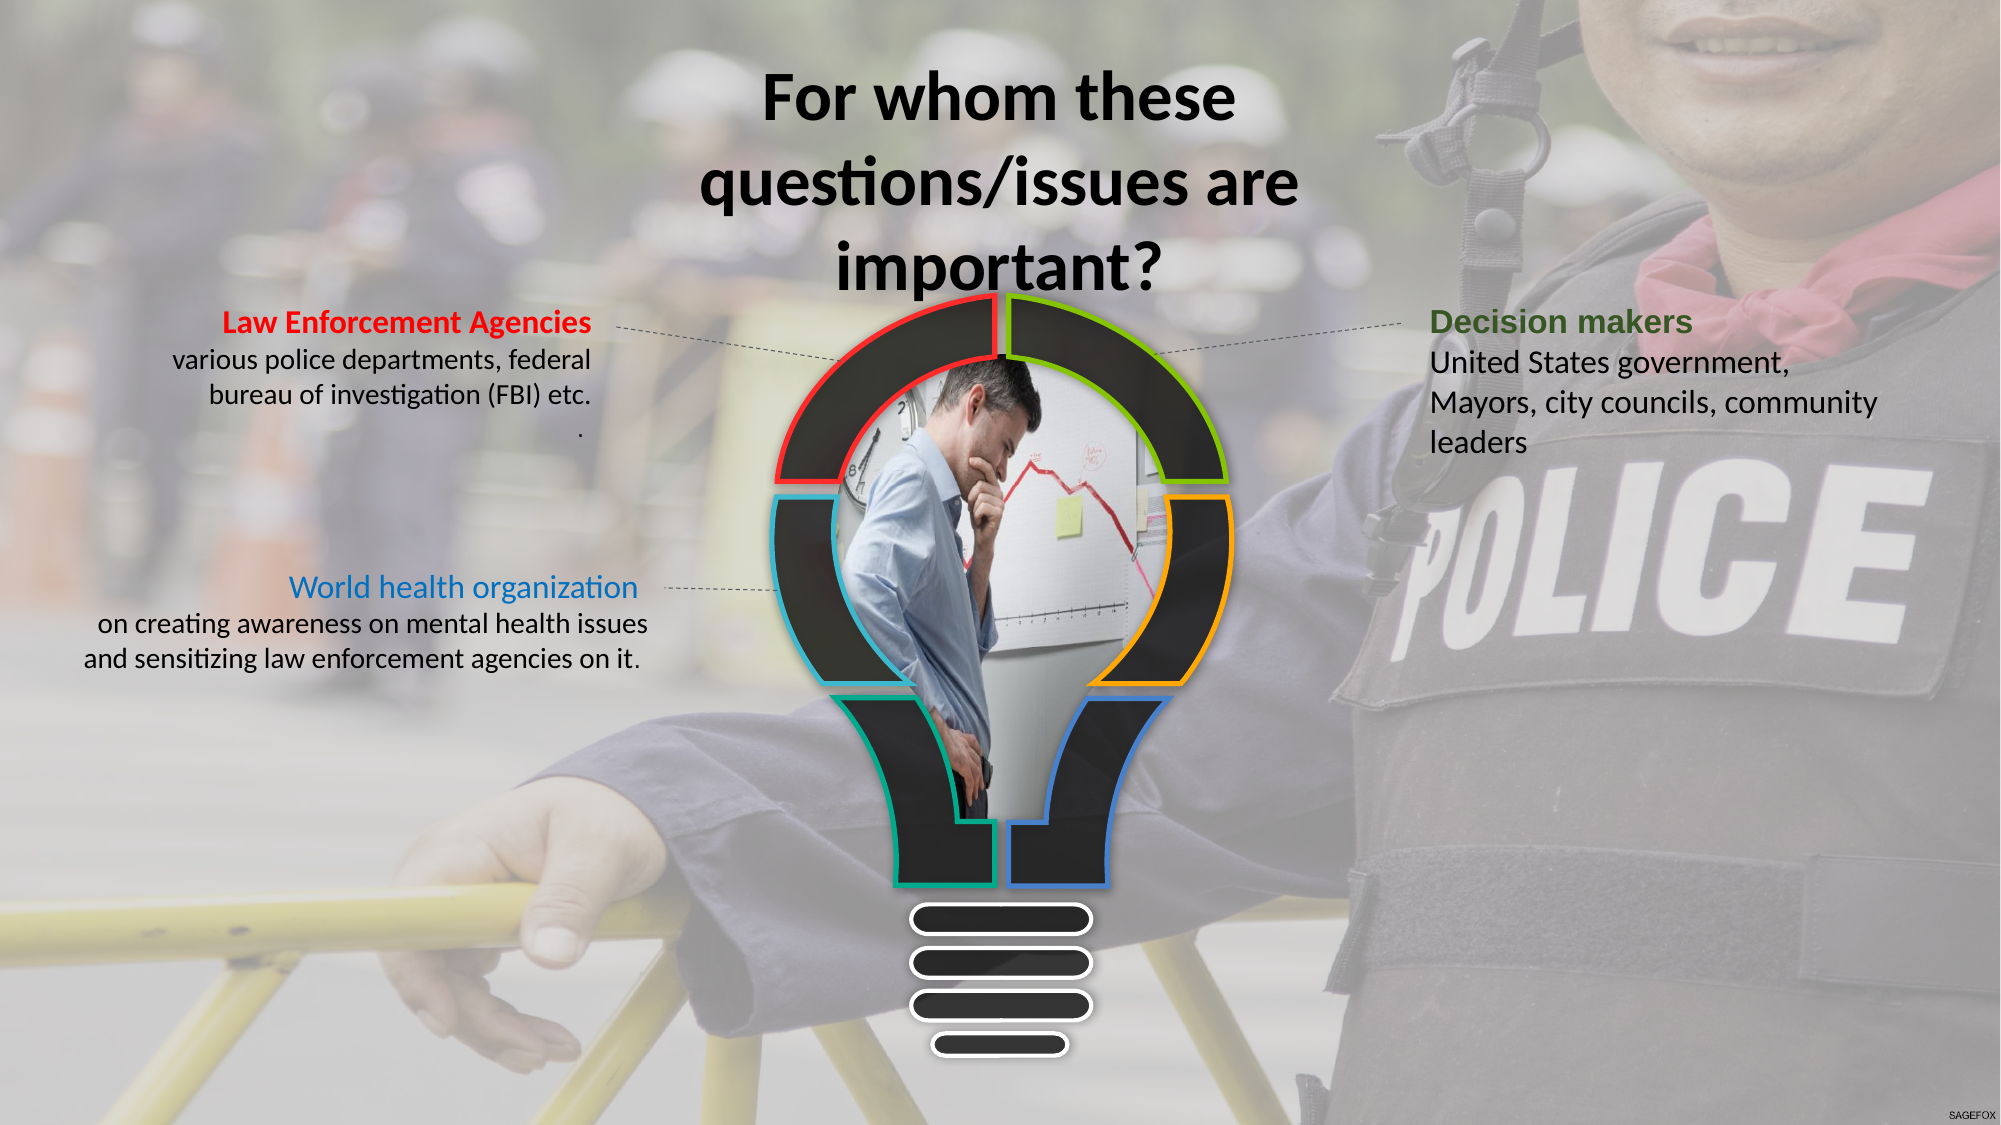

For whom these questions/issues are important?

Law Enforcement Agencies
various police departments, federal bureau of investigation (FBI) etc.
.

Decision makers
United States government, Mayors, city councils, community leaders

World health organization
on creating awareness on mental health issues and sensitizing law enforcement agencies on it.